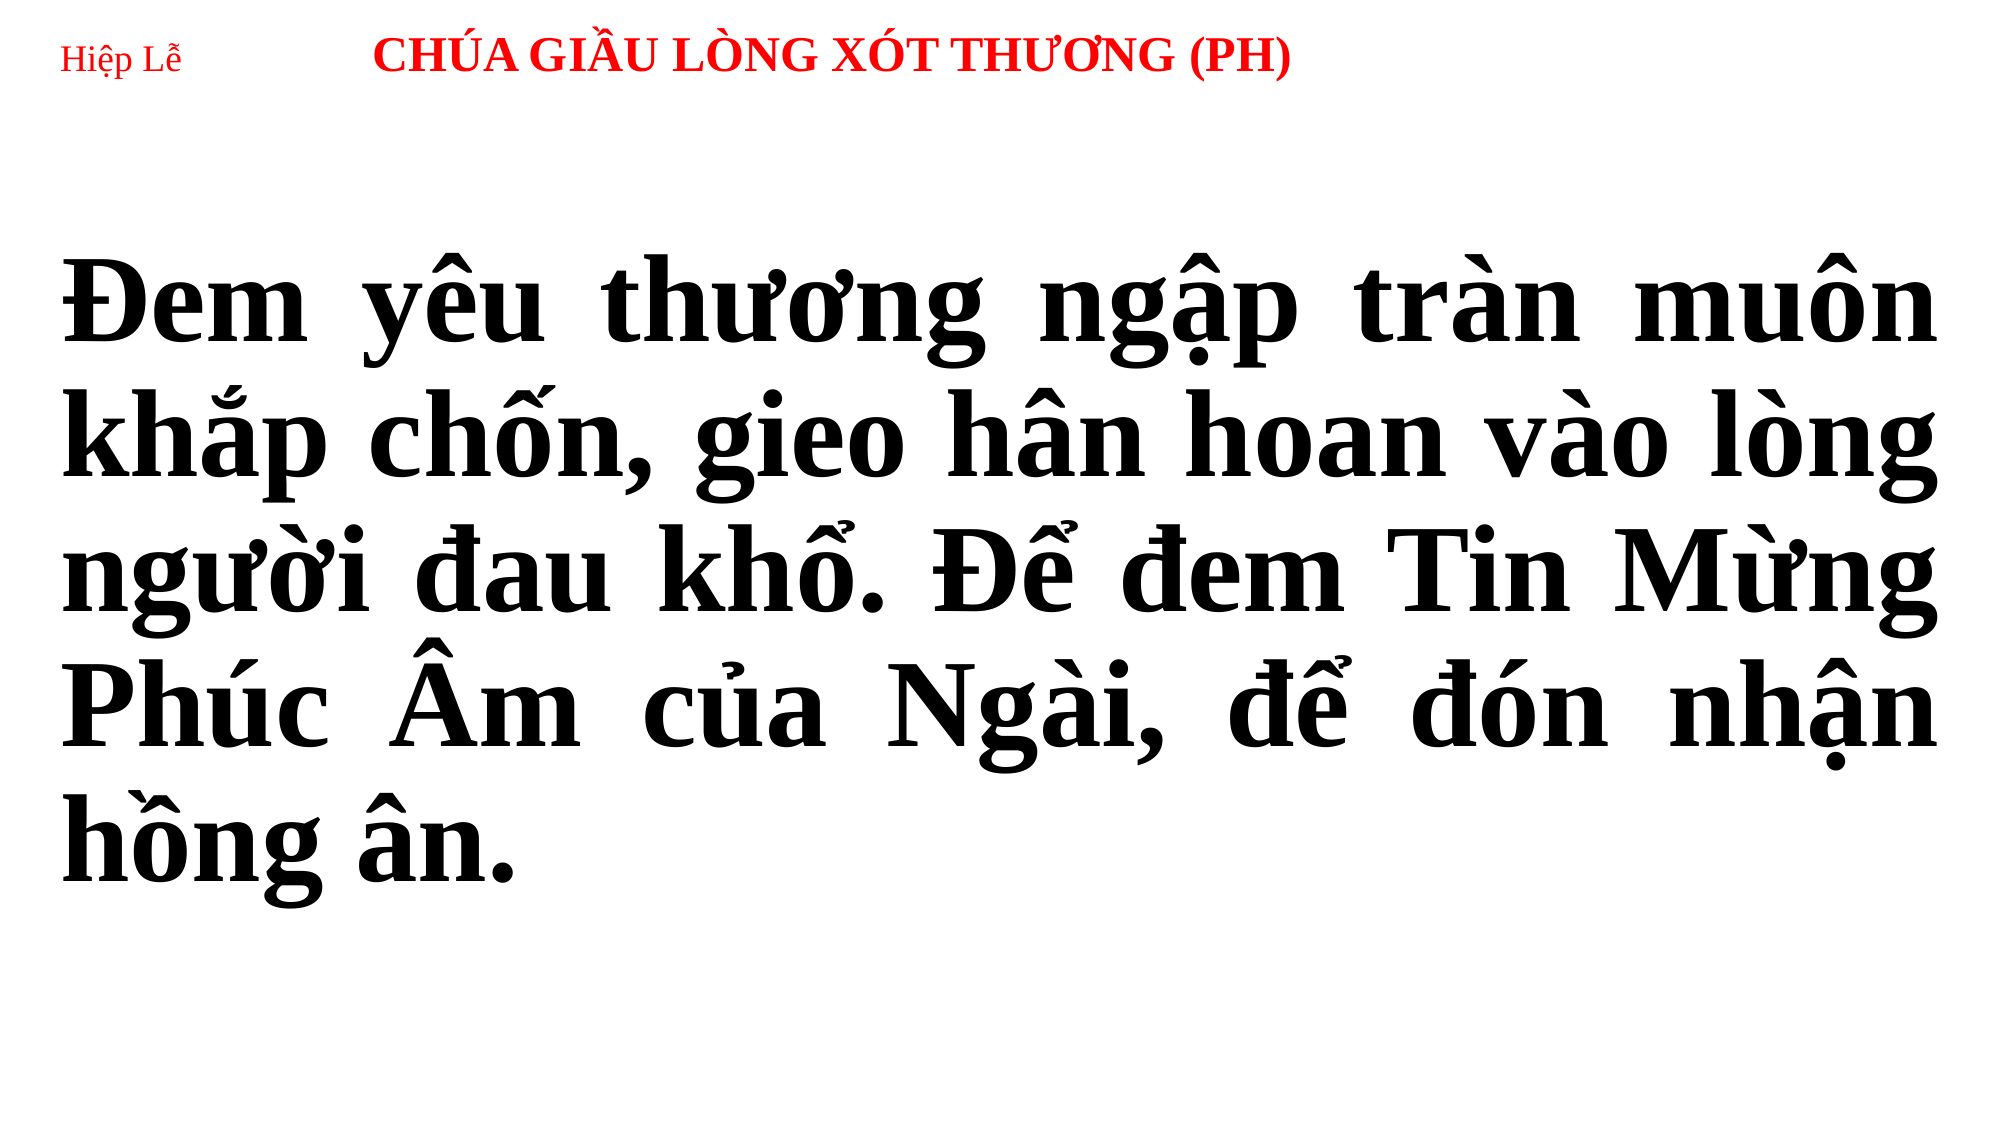

# Hiệp Lễ                    CHÚA GIẦU LÒNG XÓT THƯƠNG (PH)
Đem yêu thương ngập tràn muôn khắp chốn, gieo hân hoan vào lòng người đau khổ. Để đem Tin Mừng Phúc Âm của Ngài, để đón nhận hồng ân.